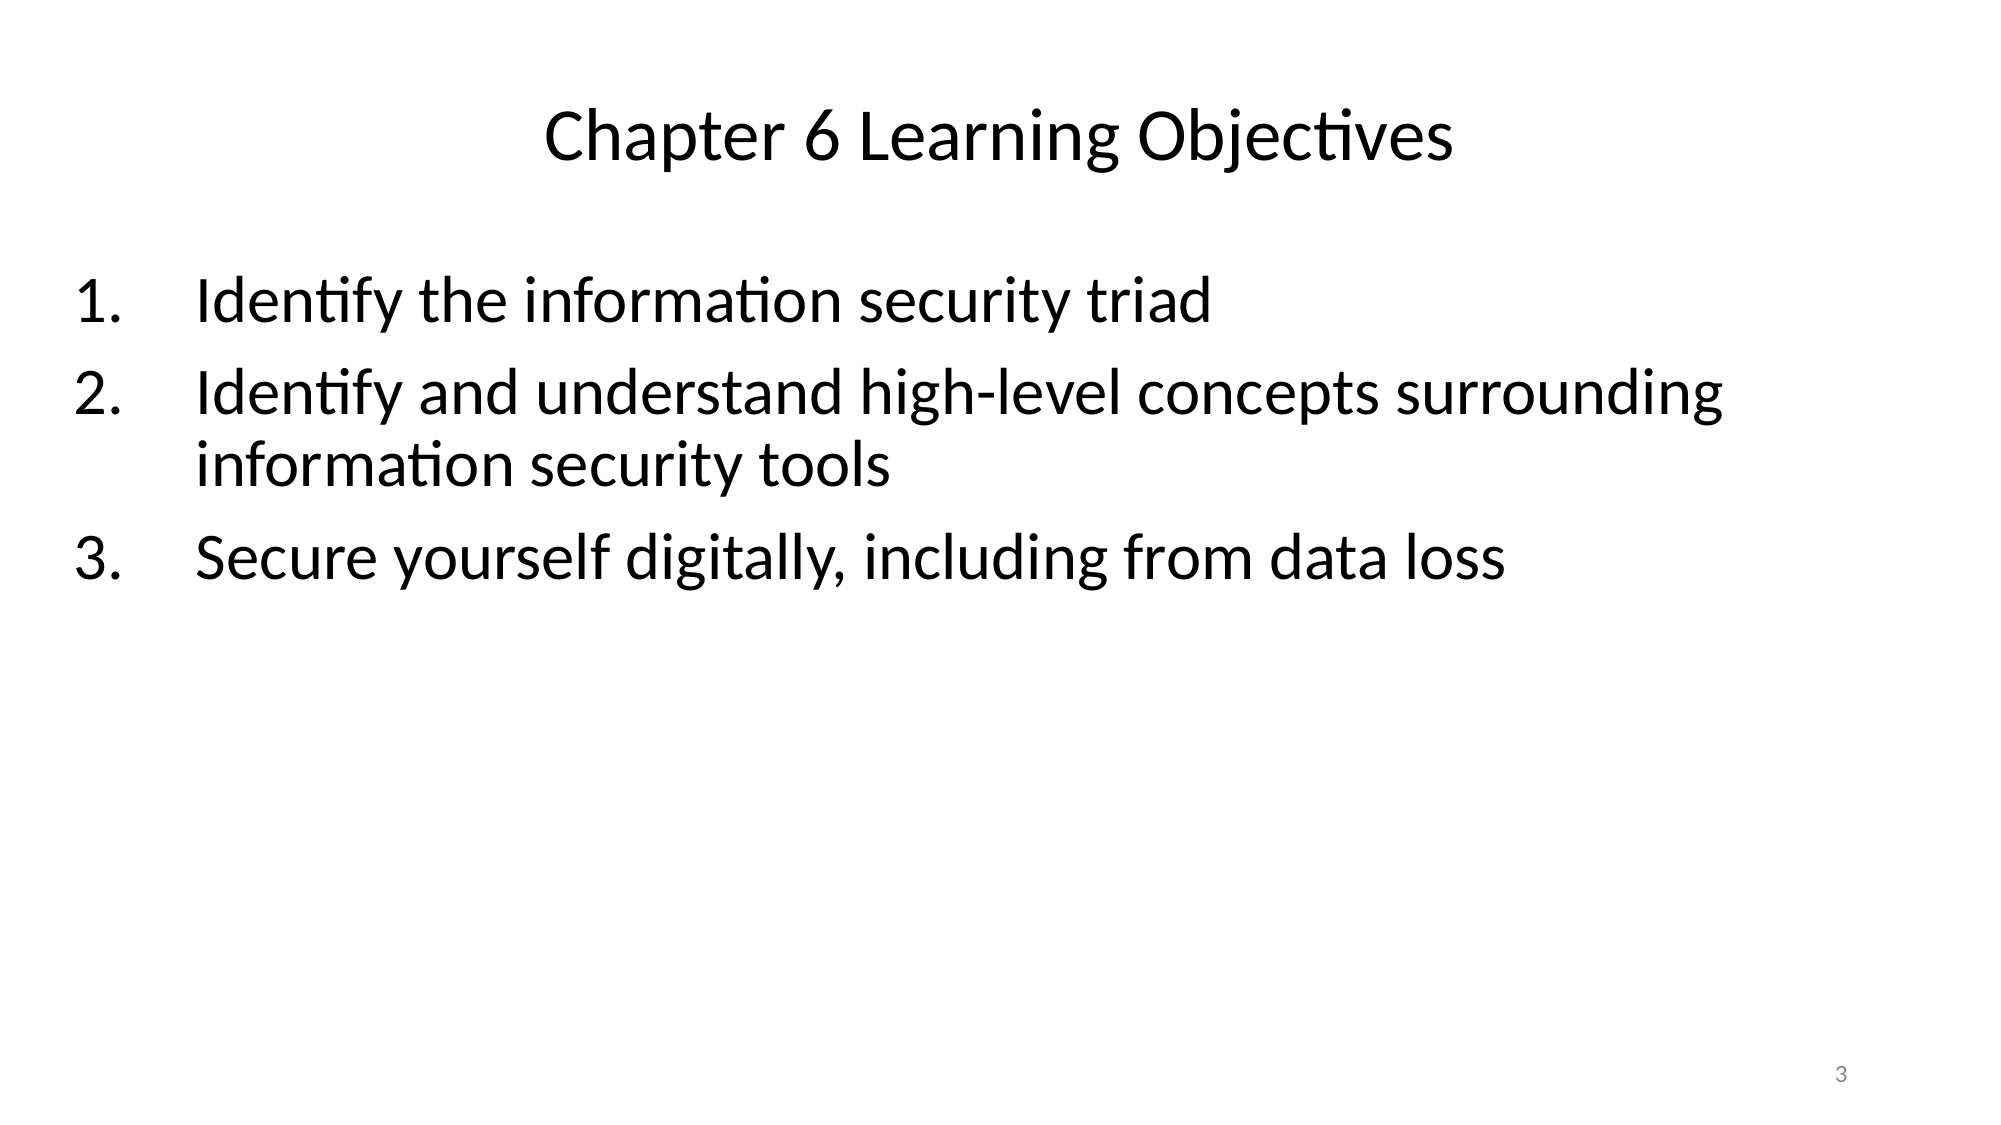

# Chapter 6 Learning Objectives
Identify the information security triad
Identify and understand high-level concepts surrounding information security tools
Secure yourself digitally, including from data loss
3